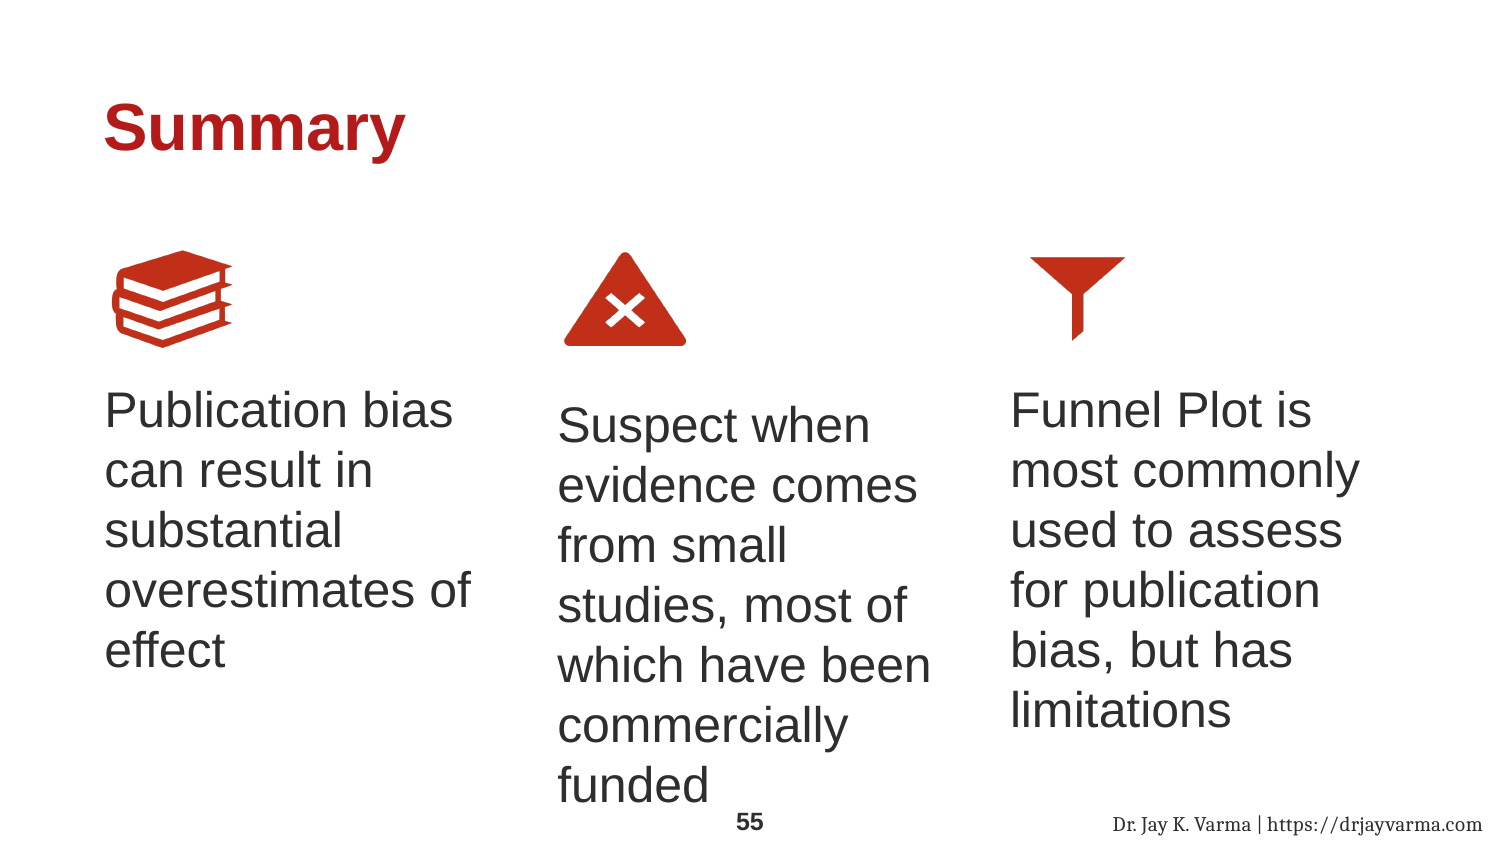

# Summary
Publication bias can result in substantial overestimates of effect
Suspect when evidence comes from small studies, most of which have been commercially funded
Funnel Plot is most commonly used to assess for publication bias, but has limitations
Dr. Jay K. Varma | https://drjayvarma.com